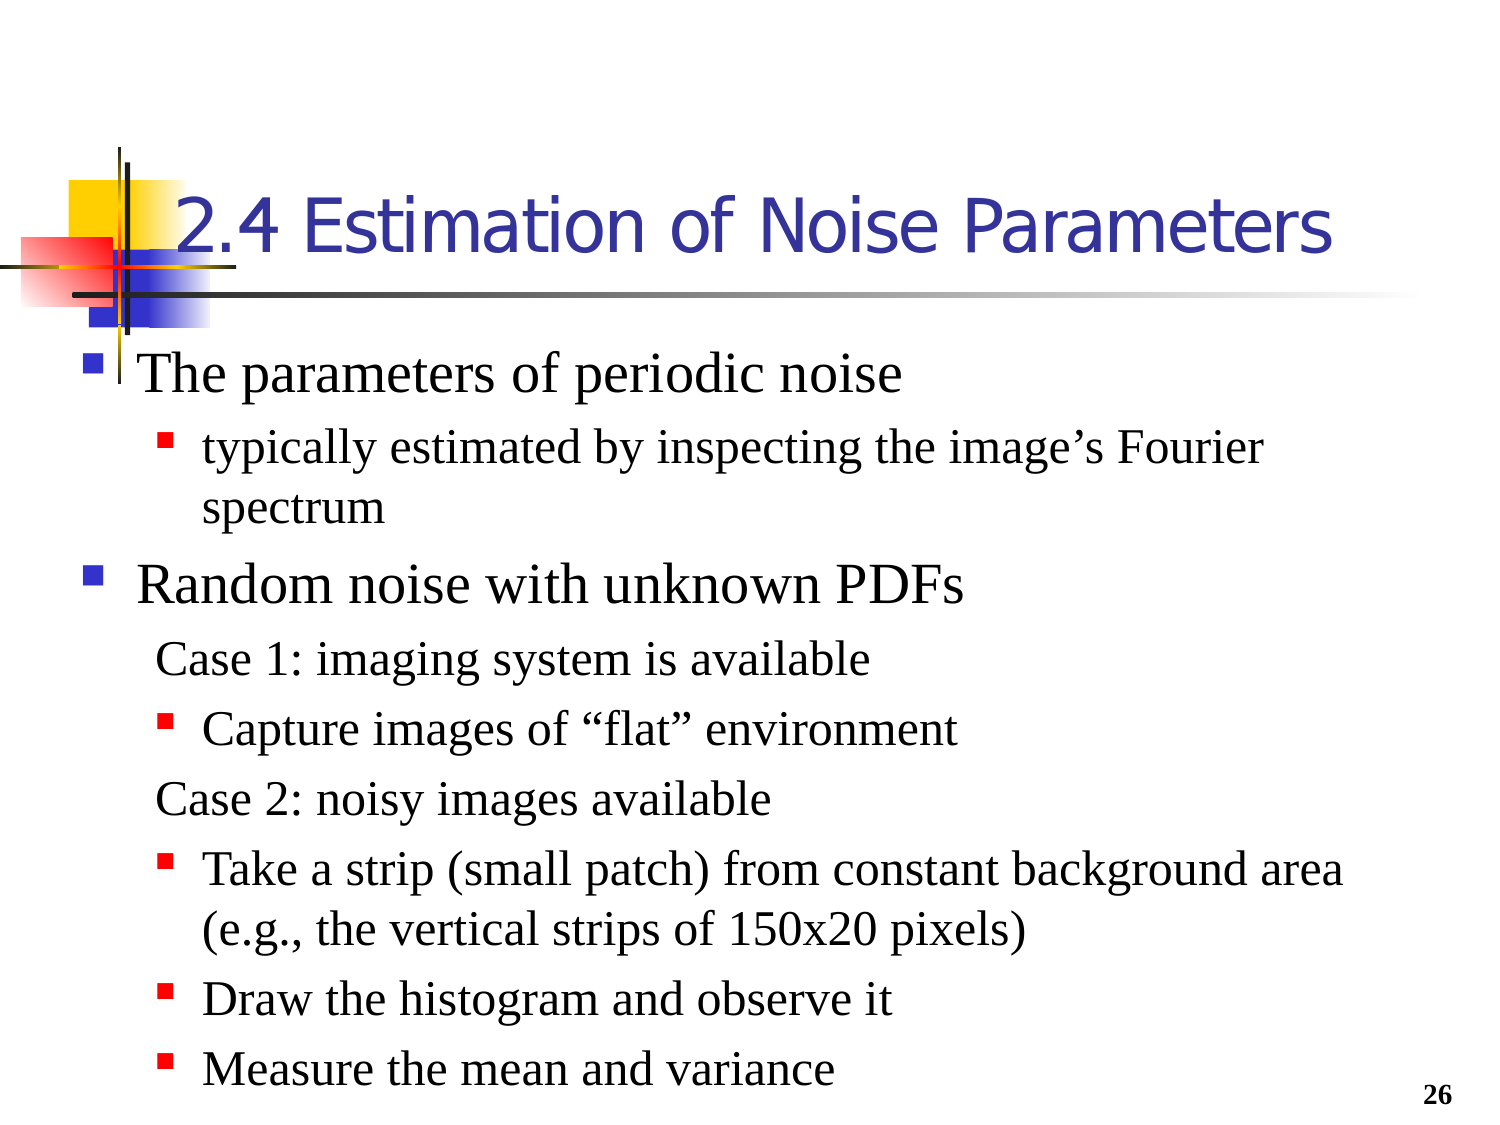

# 2.4 Estimation of Noise Parameters
The parameters of periodic noise
typically estimated by inspecting the image’s Fourier spectrum
Random noise with unknown PDFs
Case 1: imaging system is available
Capture images of “flat” environment
Case 2: noisy images available
Take a strip (small patch) from constant background area (e.g., the vertical strips of 150x20 pixels)
Draw the histogram and observe it
Measure the mean and variance
26